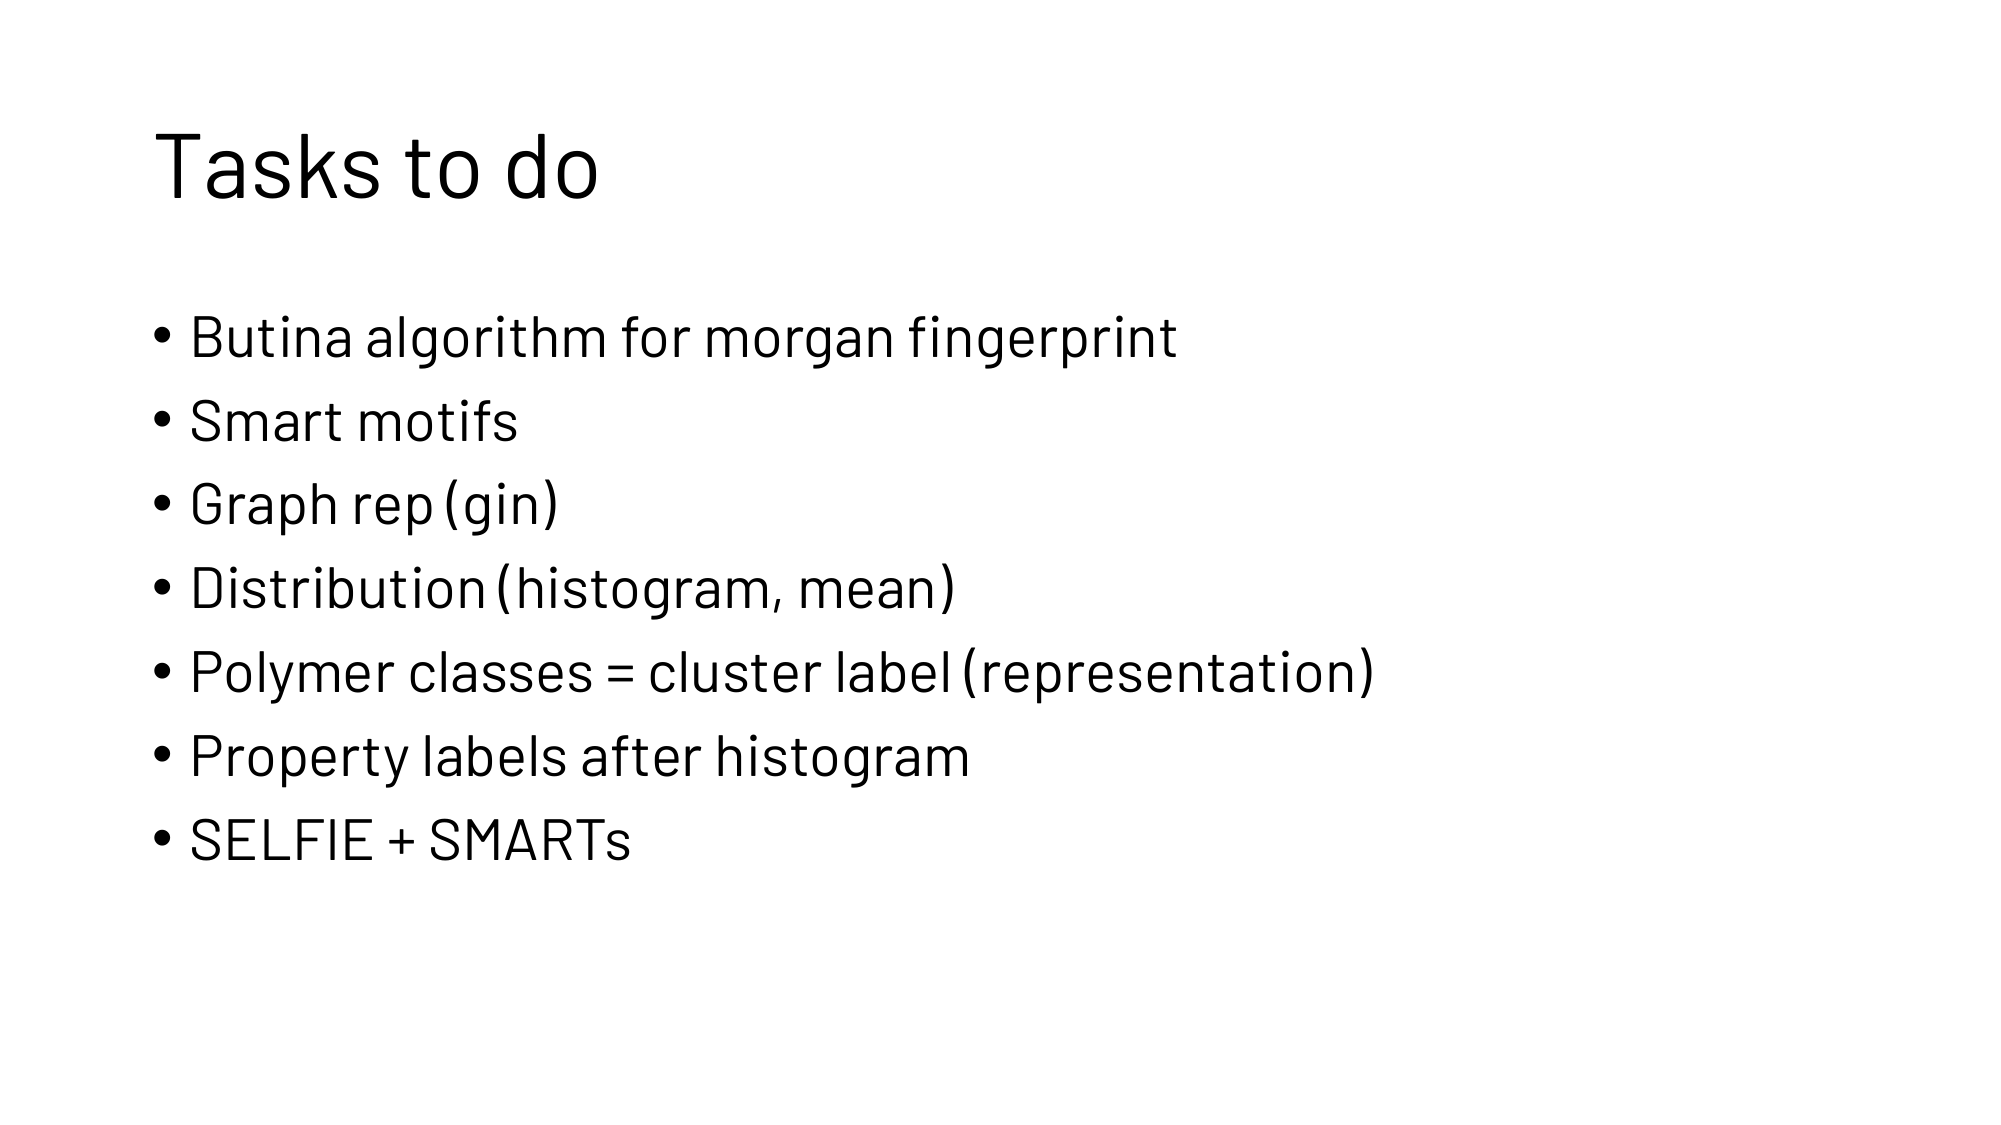

# Tasks to do
Butina algorithm for morgan fingerprint
Smart motifs
Graph rep (gin)
Distribution (histogram, mean)
Polymer classes = cluster label (representation)
Property labels after histogram
SELFIE + SMARTs